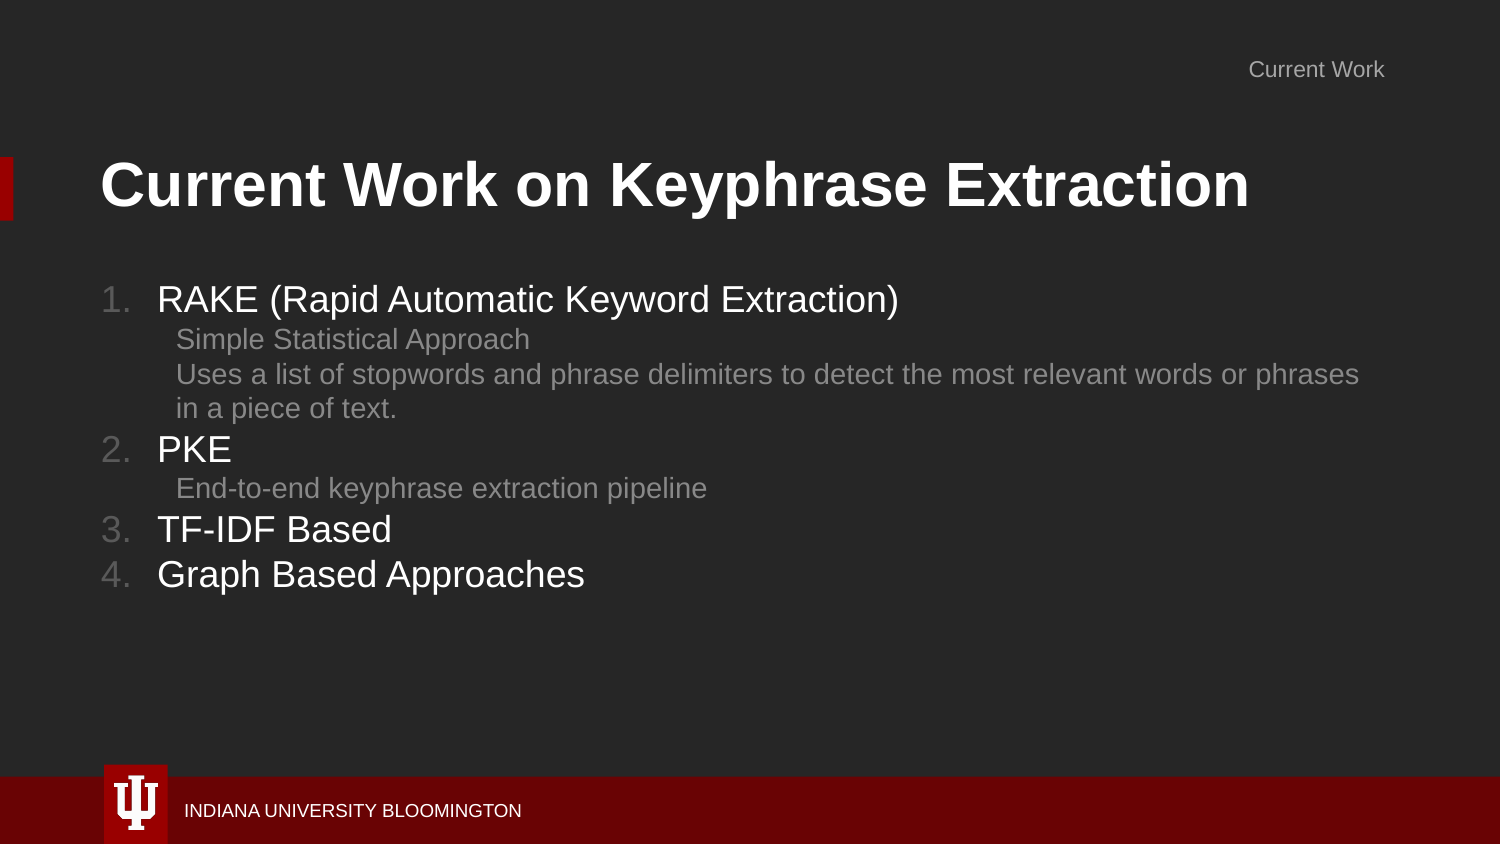

Current Work

# Current Work on Keyphrase Extraction
RAKE (Rapid Automatic Keyword Extraction)
Simple Statistical Approach
Uses a list of stopwords and phrase delimiters to detect the most relevant words or phrases in a piece of text.
PKE
End-to-end keyphrase extraction pipeline
TF-IDF Based
Graph Based Approaches